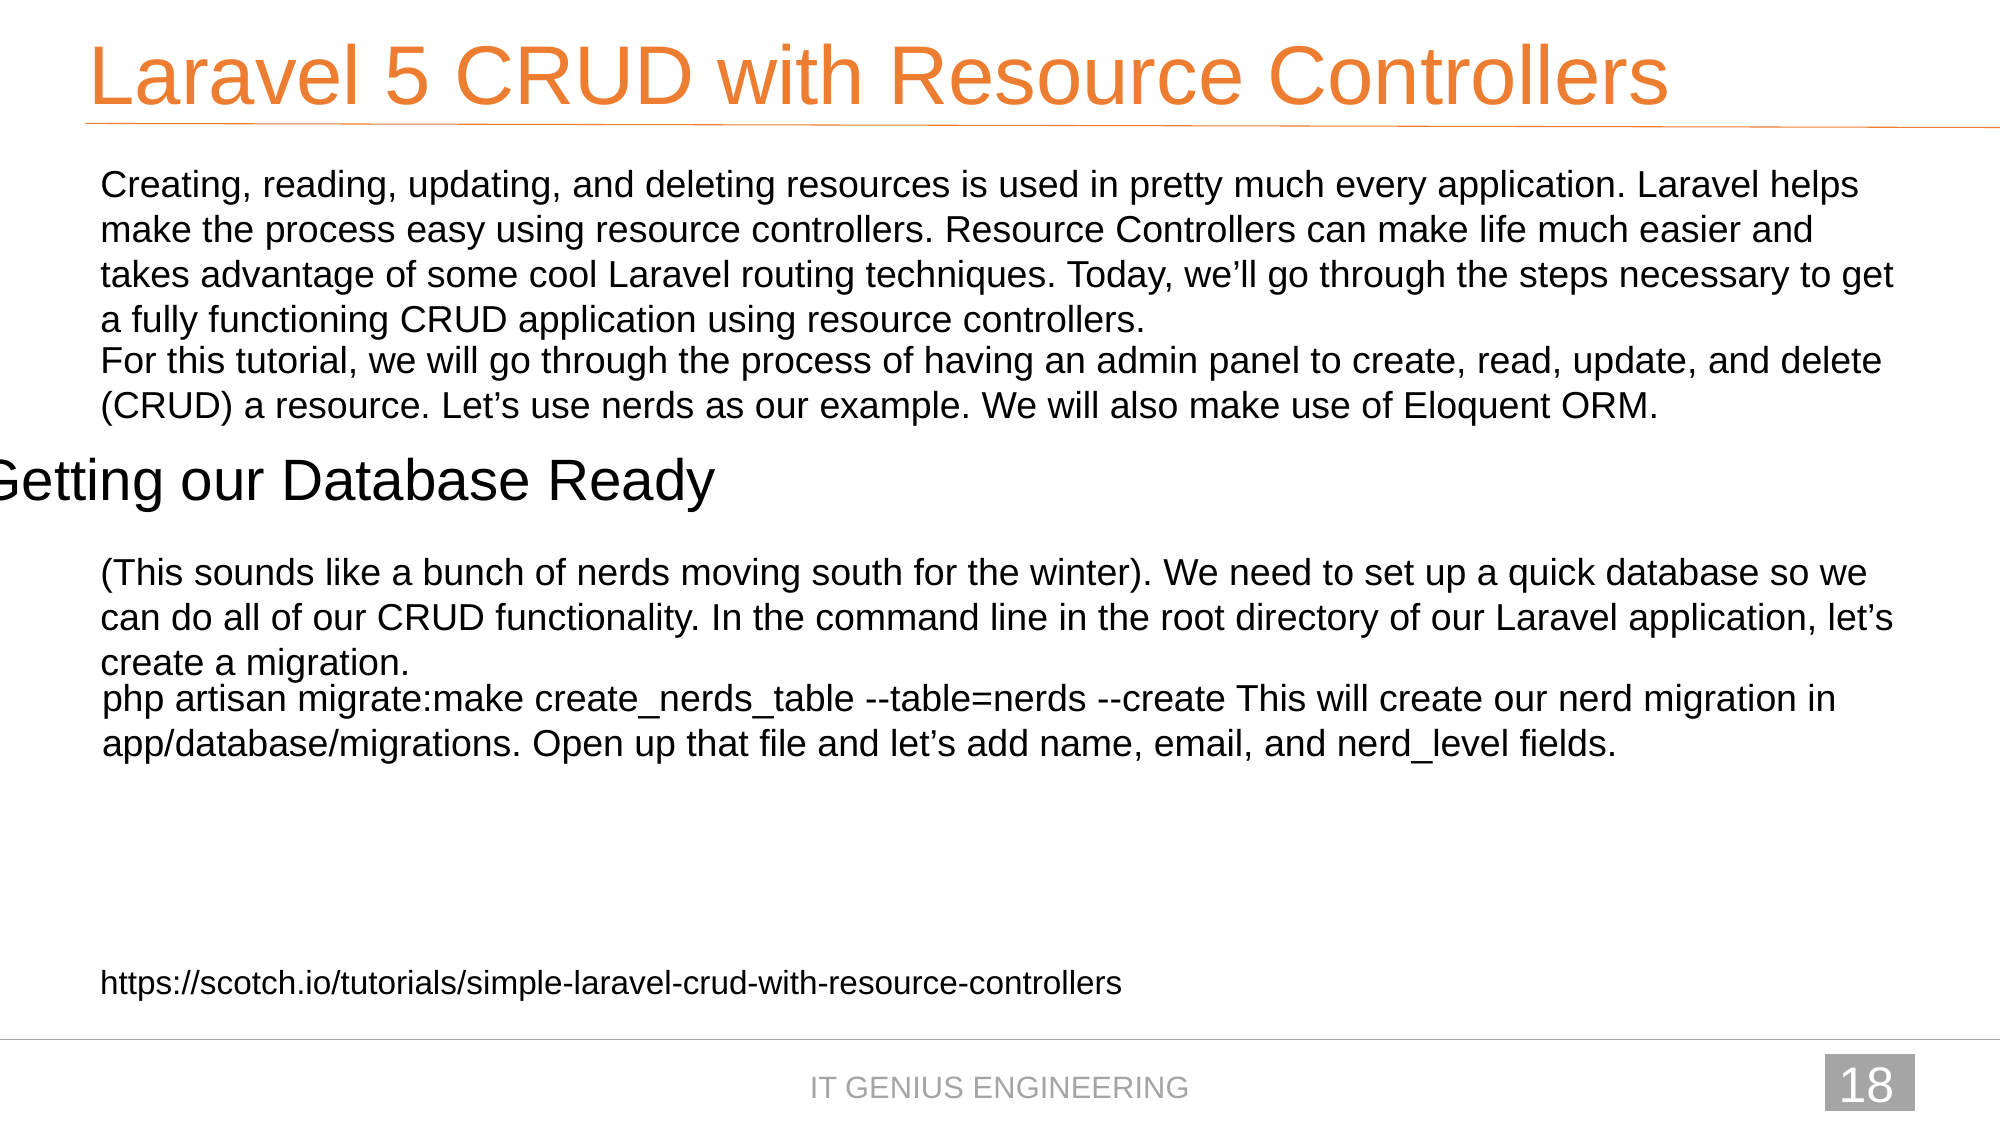

Laravel 5 CRUD with Resource Controllers
Creating, reading, updating, and deleting resources is used in pretty much every application. Laravel helps make the process easy using resource controllers. Resource Controllers can make life much easier and takes advantage of some cool Laravel routing techniques. Today, we’ll go through the steps necessary to get a fully functioning CRUD application using resource controllers.
For this tutorial, we will go through the process of having an admin panel to create, read, update, and delete (CRUD) a resource. Let’s use nerds as our example. We will also make use of Eloquent ORM.
Getting our Database Ready
(This sounds like a bunch of nerds moving south for the winter). We need to set up a quick database so we can do all of our CRUD functionality. In the command line in the root directory of our Laravel application, let’s create a migration.
php artisan migrate:make create_nerds_table --table=nerds --create This will create our nerd migration in app/database/migrations. Open up that file and let’s add name, email, and nerd_level fields.
https://scotch.io/tutorials/simple-laravel-crud-with-resource-controllers
189
IT GENIUS ENGINEERING